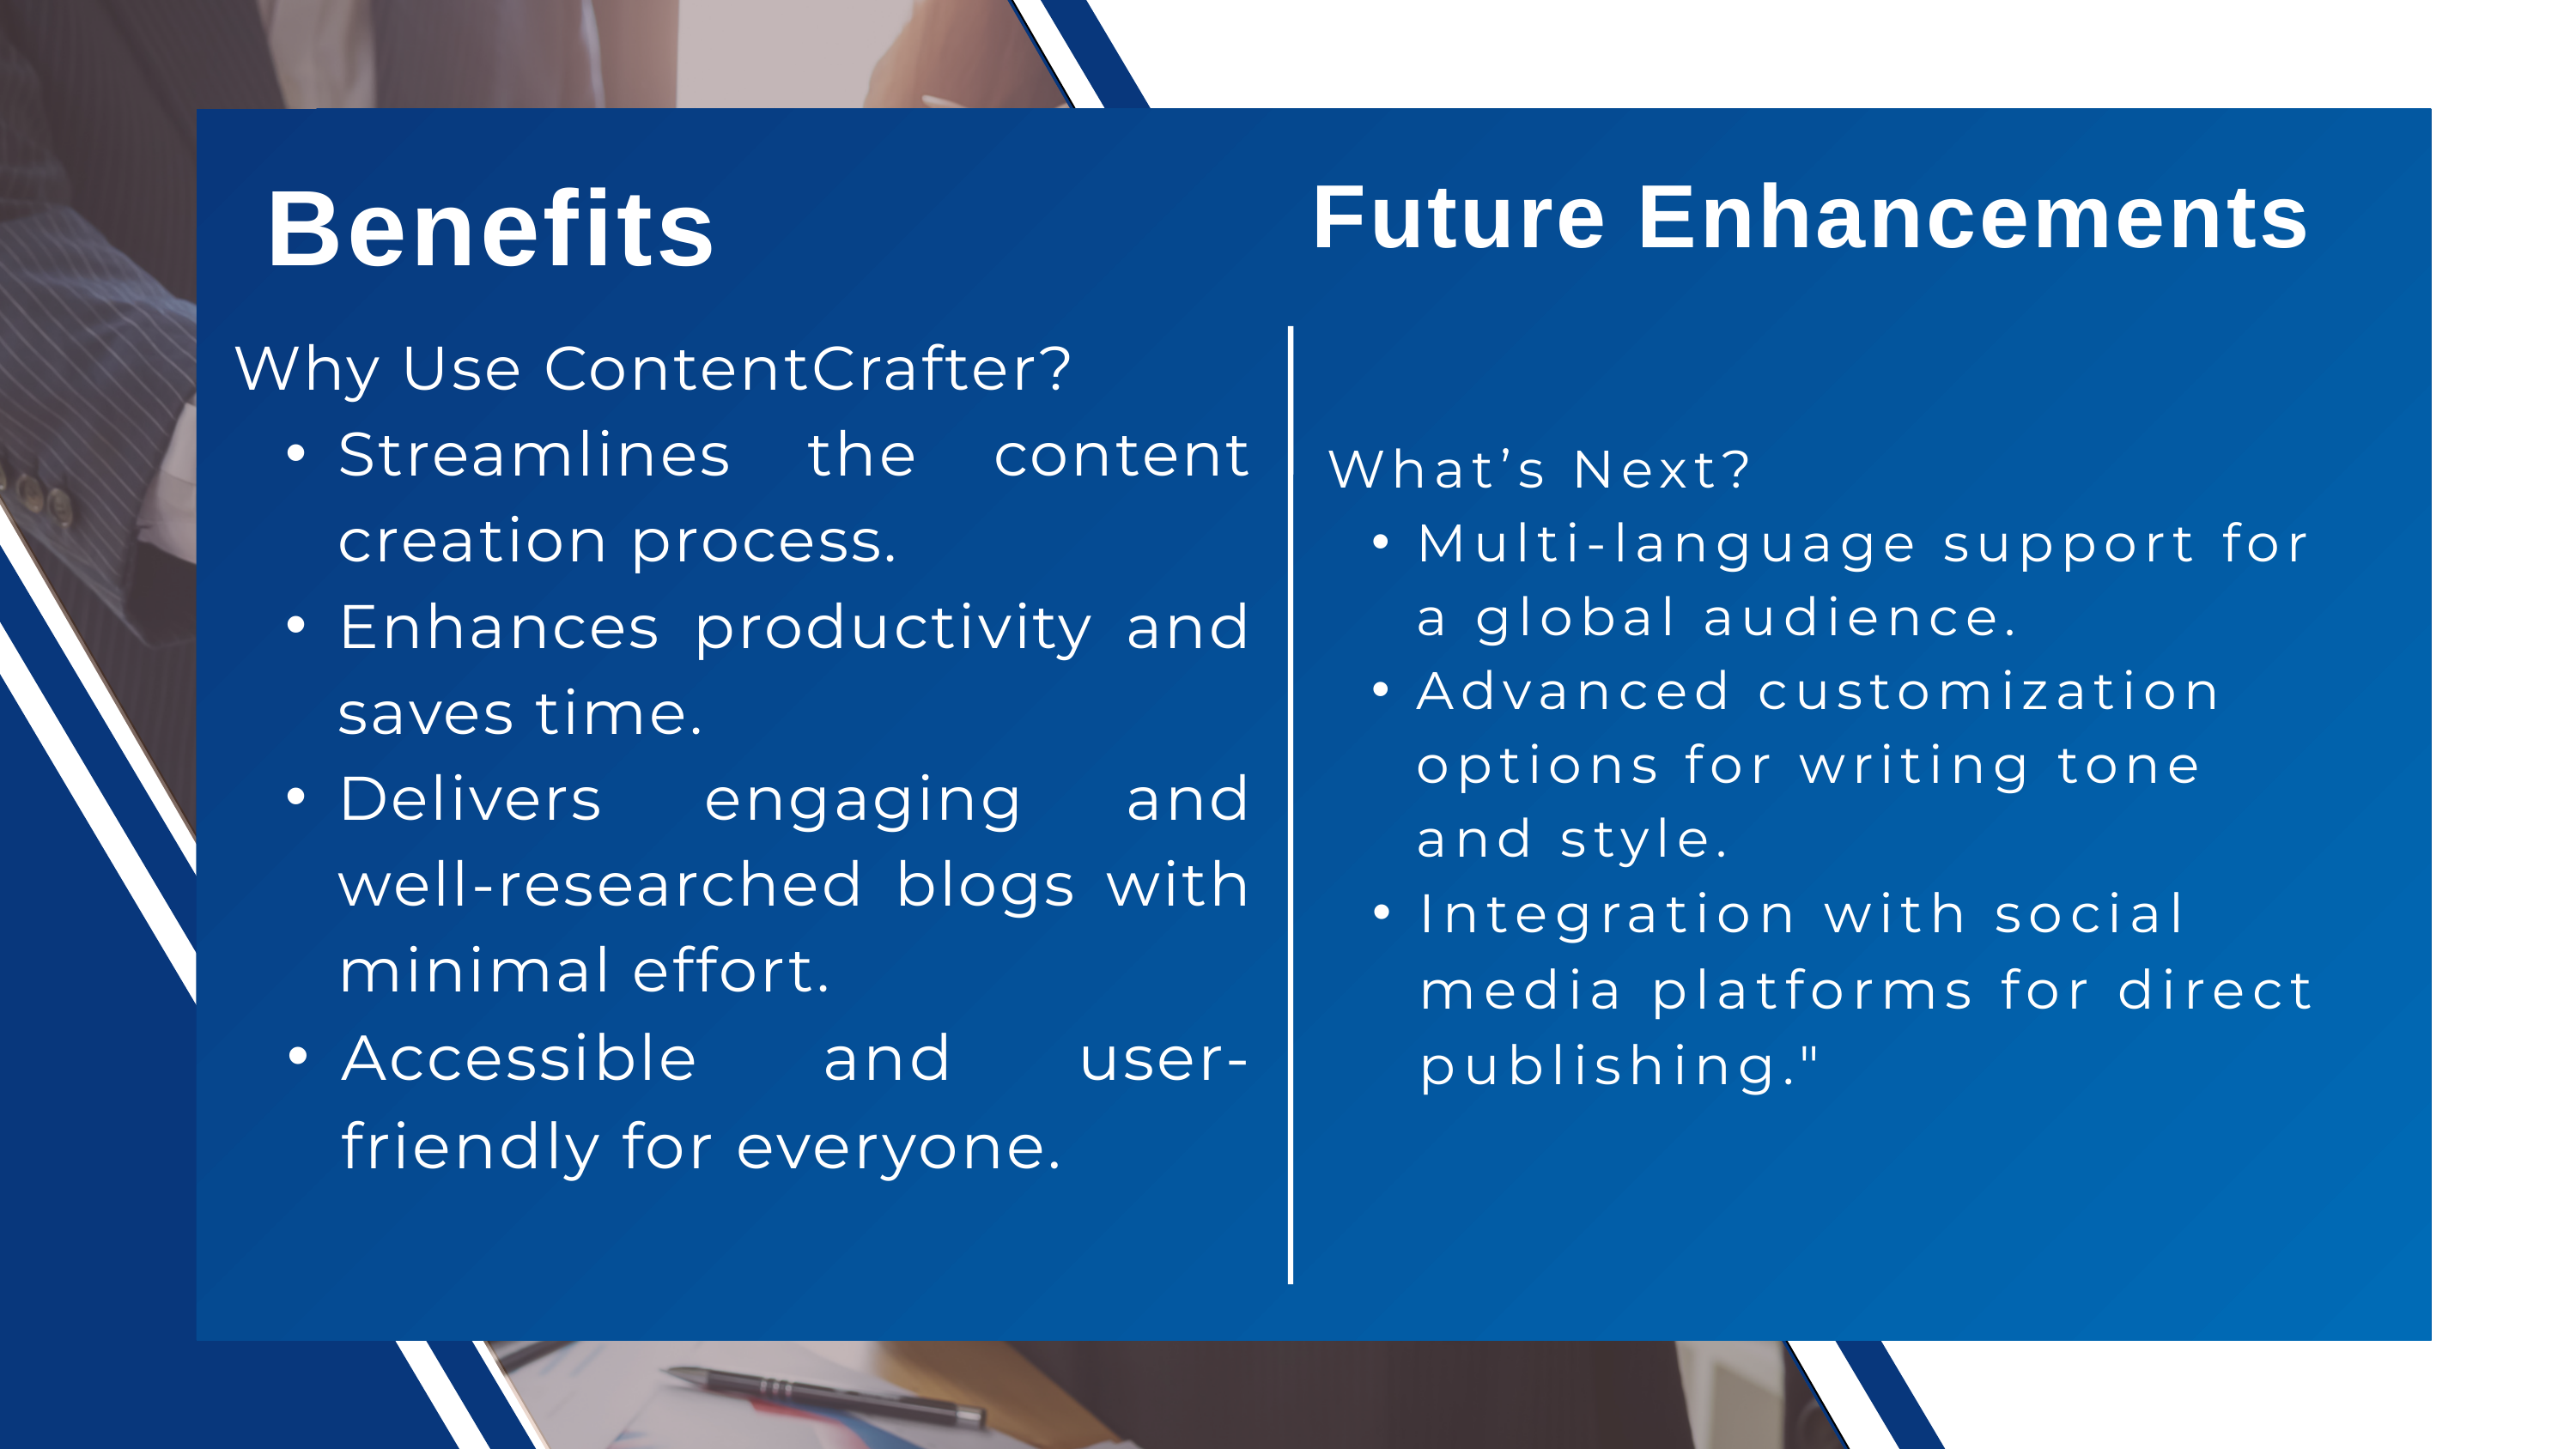

Benefits
Future Enhancements

Why Use ContentCrafter?
Streamlines the content creation process.
Enhances productivity and saves time.
Delivers engaging and well-researched blogs with minimal effort.
Accessible and user-friendly for everyone.

What’s Next?
Multi-language support for a global audience.
Advanced customization options for writing tone and style.
Integration with social media platforms for direct publishing."